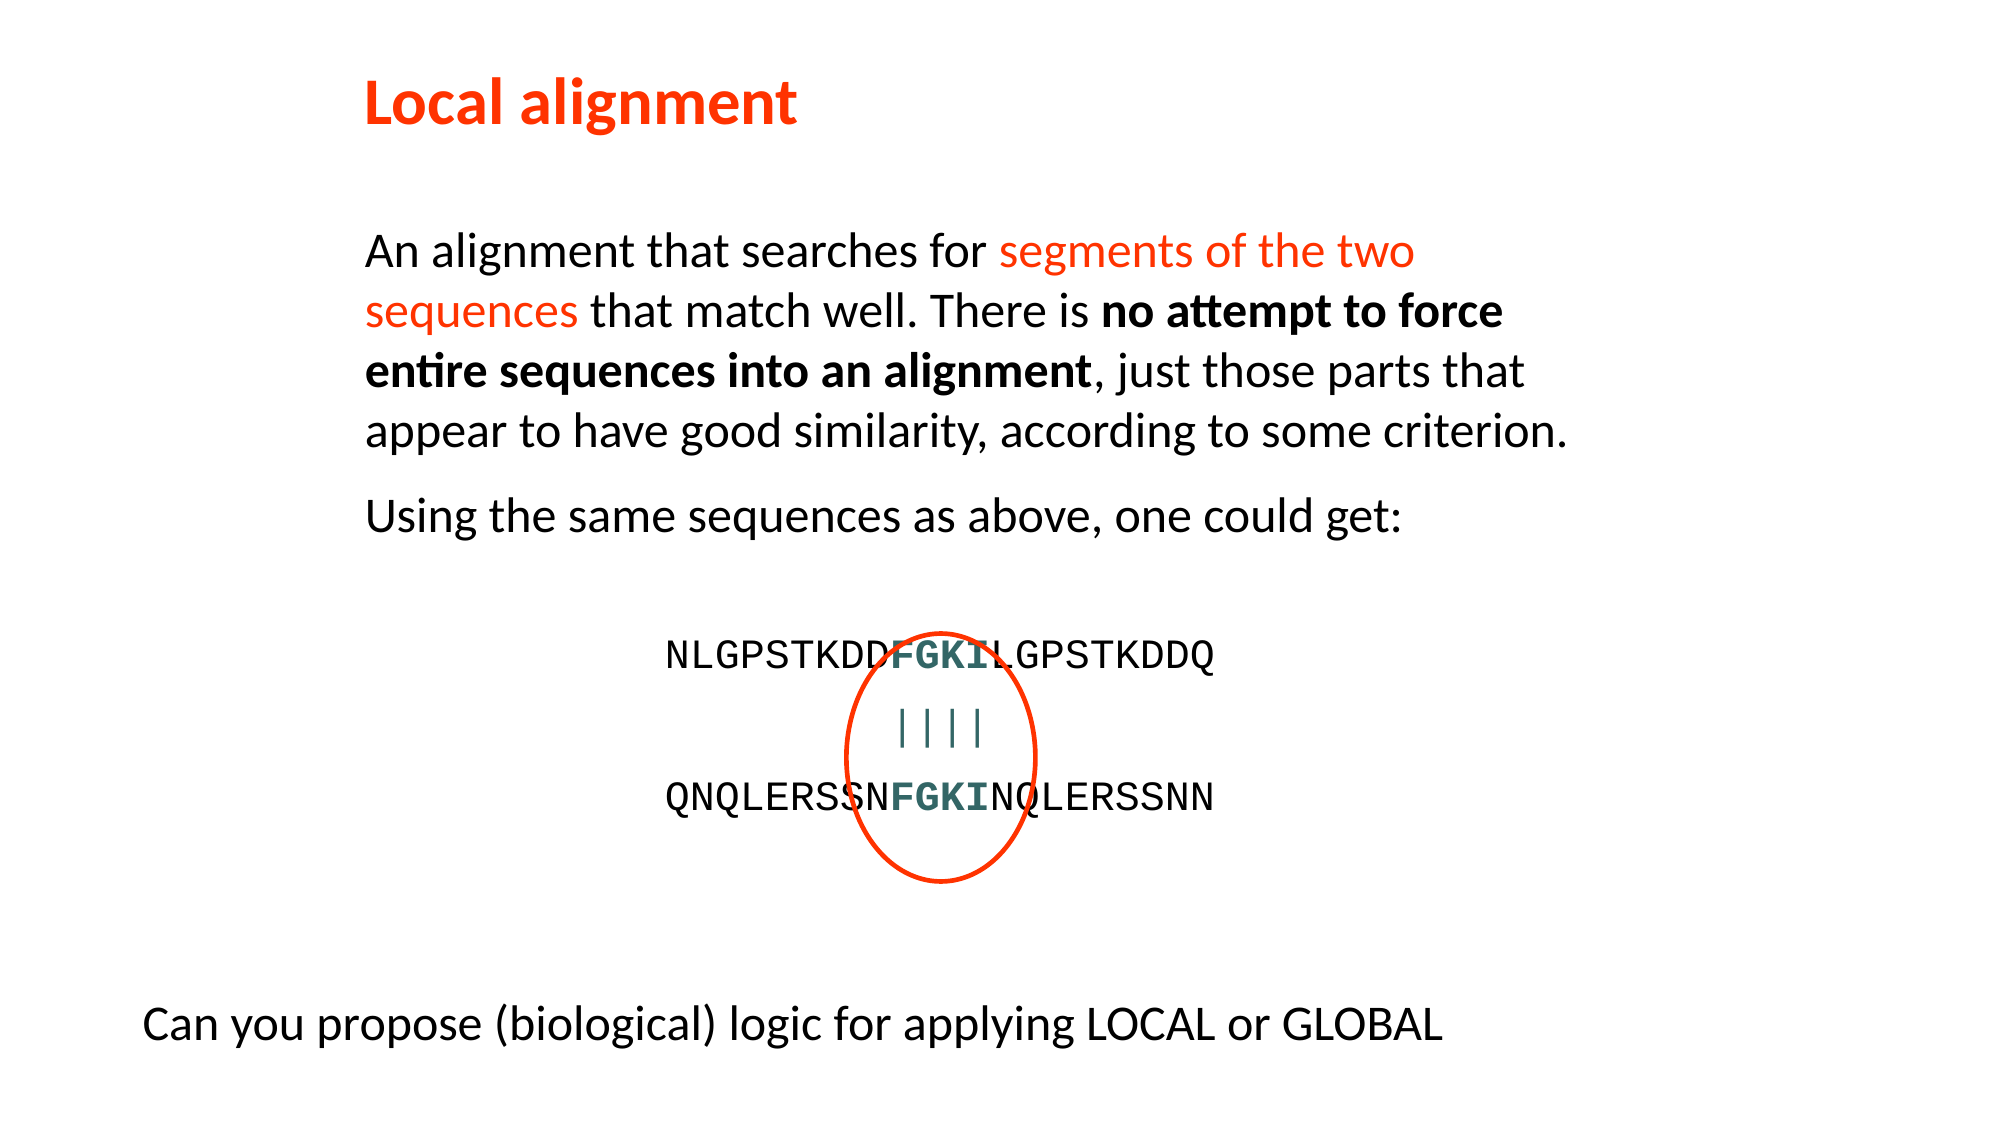

Local alignment
An alignment that searches for segments of the two sequences that match well. There is no attempt to force entire sequences into an alignment, just those parts that appear to have good similarity, according to some criterion.
Using the same sequences as above, one could get:
NLGPSTKDDFGKILGPSTKDDQ
         ||||
QNQLERSSNFGKINQLERSSNN

Can you propose (biological) logic for applying LOCAL or GLOBAL